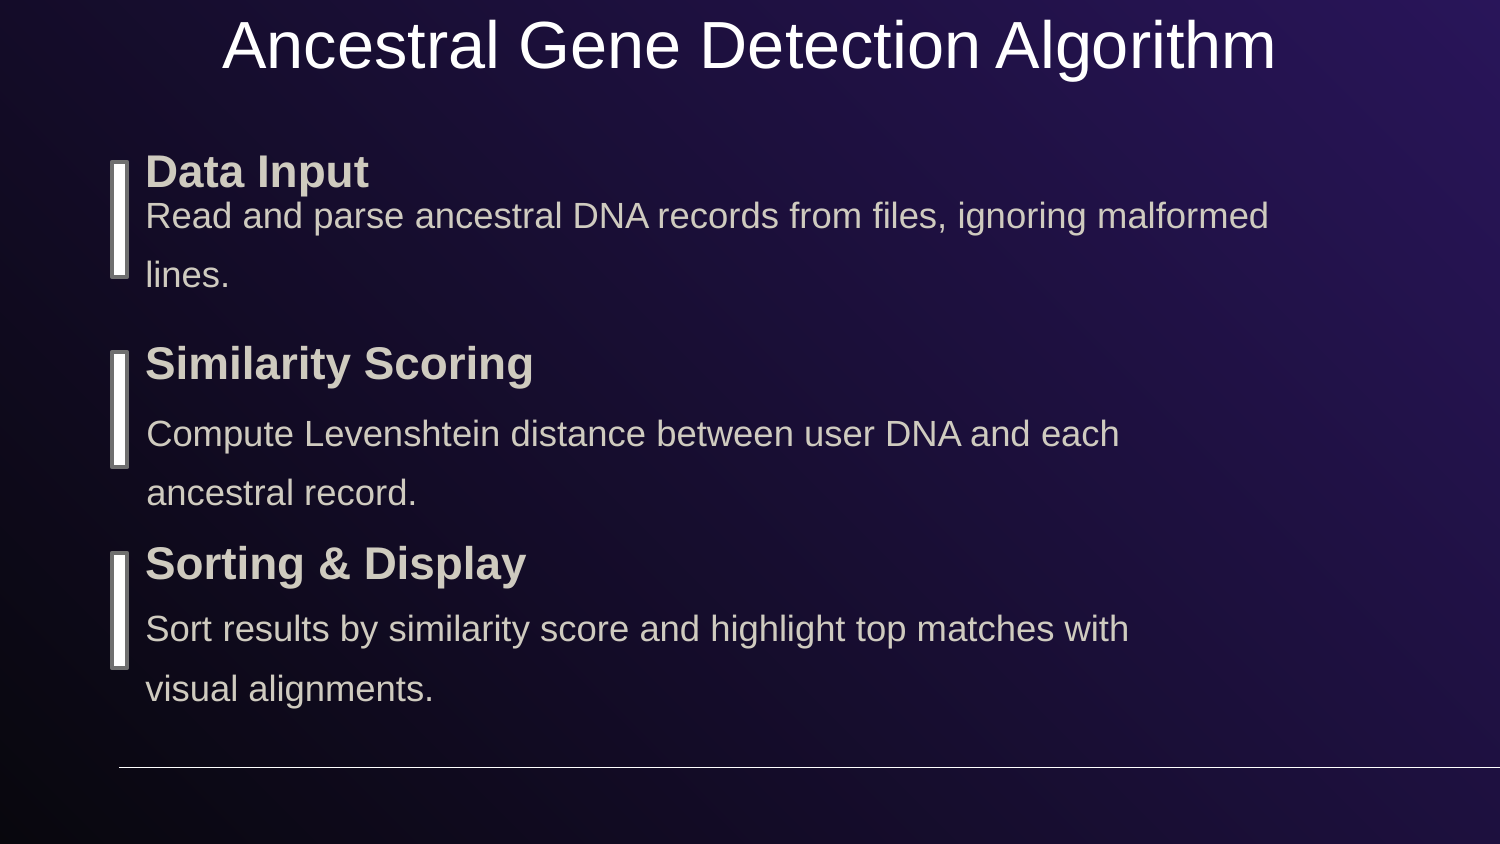

# Ancestral Gene Detection Algorithm
Data Input
Read and parse ancestral DNA records from files, ignoring malformed lines.

Similarity Scoring

Compute Levenshtein distance between user DNA and each ancestral record.
Sorting & Display

Sort results by similarity score and highlight top matches with visual alignments.